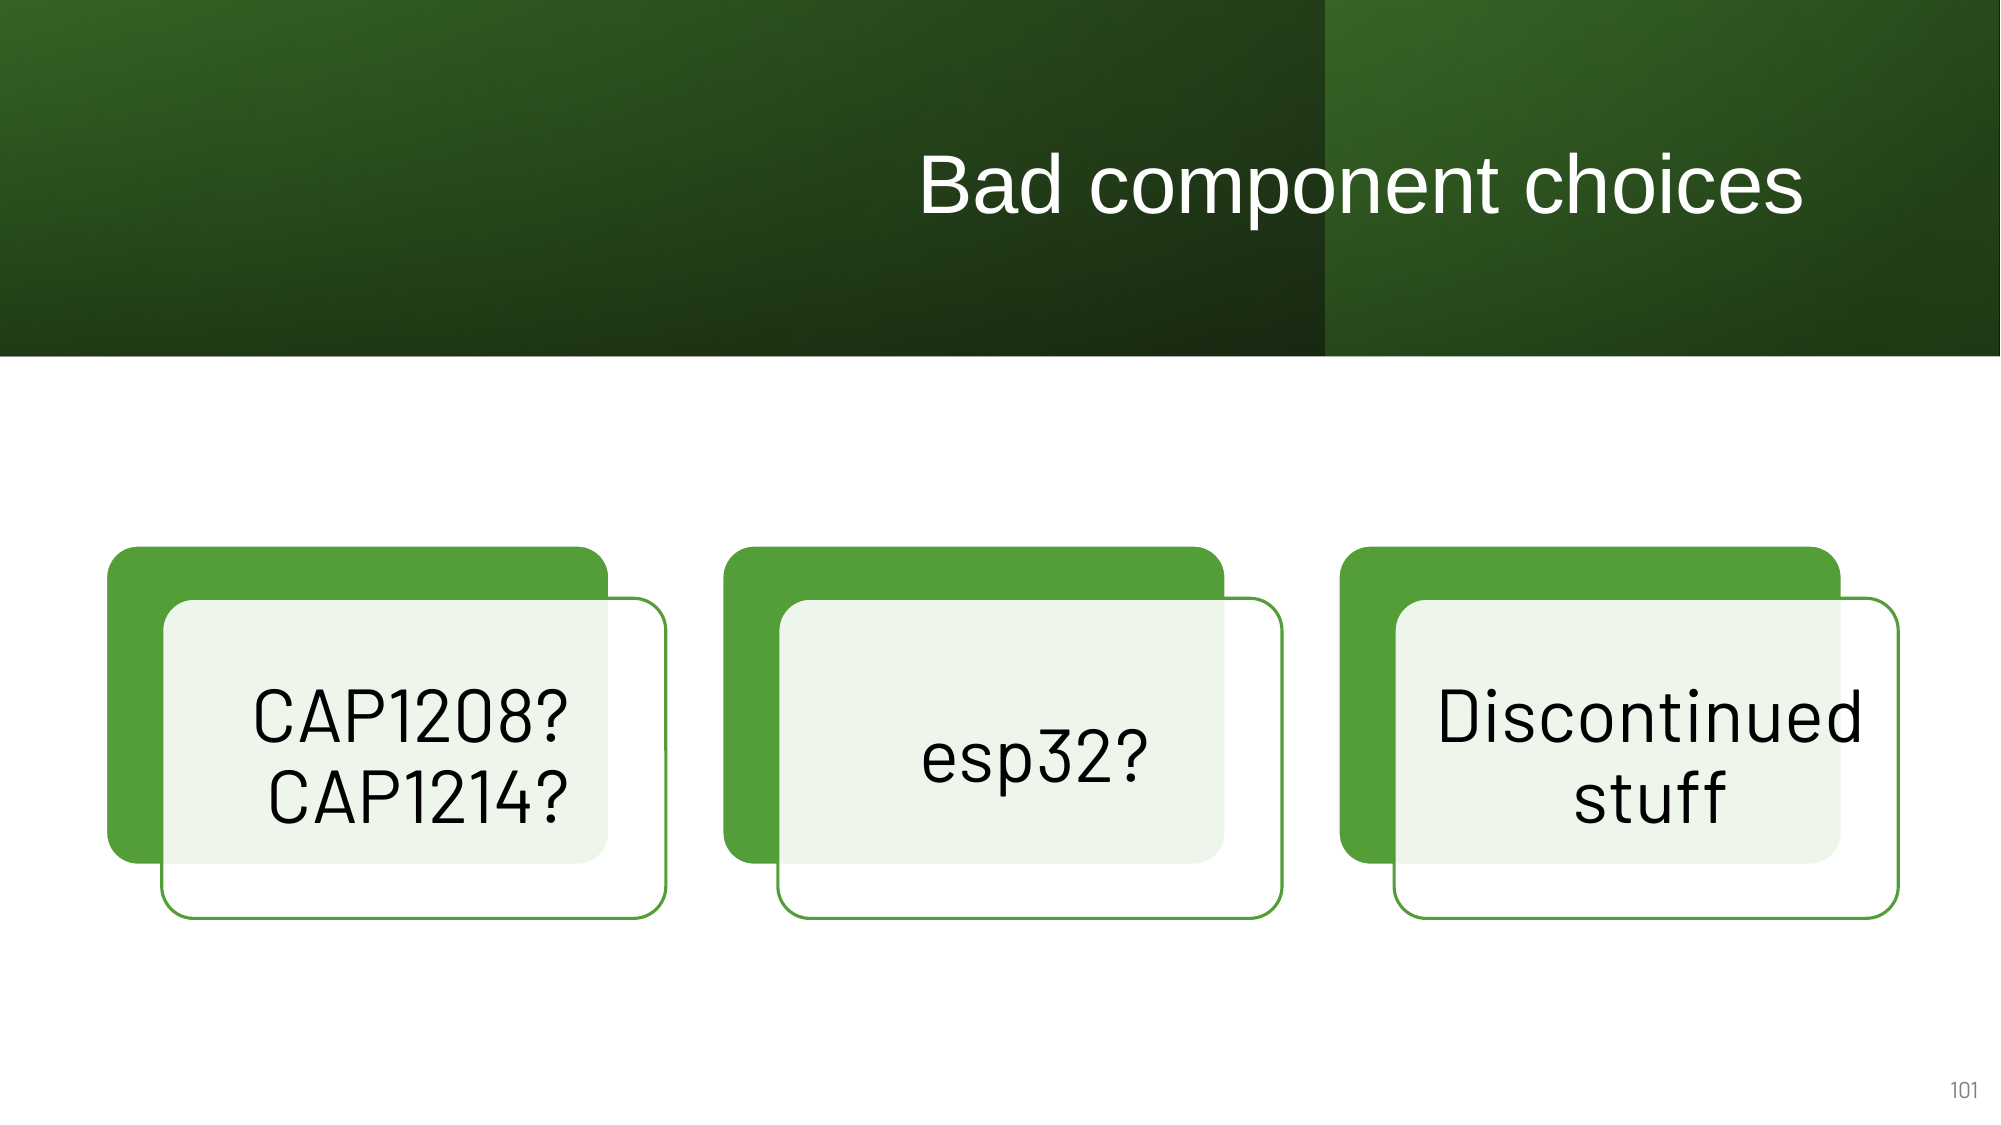

# Bad component choices
CAP1208?  CAP1214?
esp32?
Discontinued stuff
101